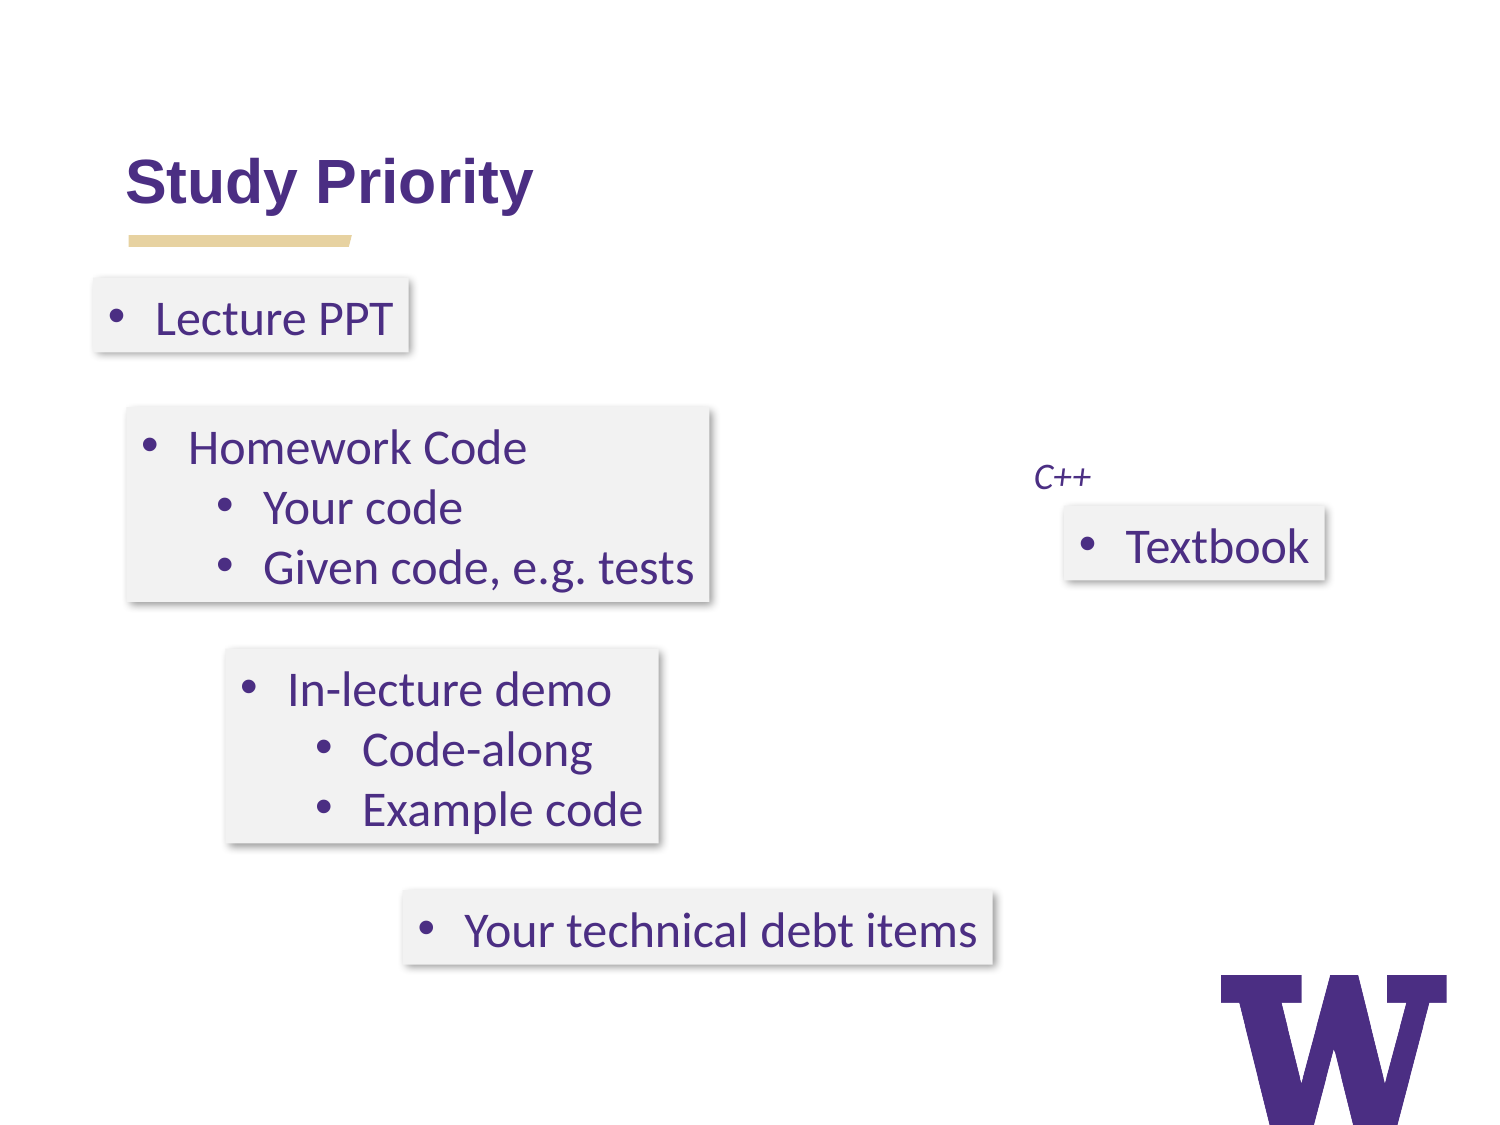

# Study Priority
Lecture PPT
Homework Code
Your code
Given code, e.g. tests
C++
Textbook
In-lecture demo
Code-along
Example code
Your technical debt items